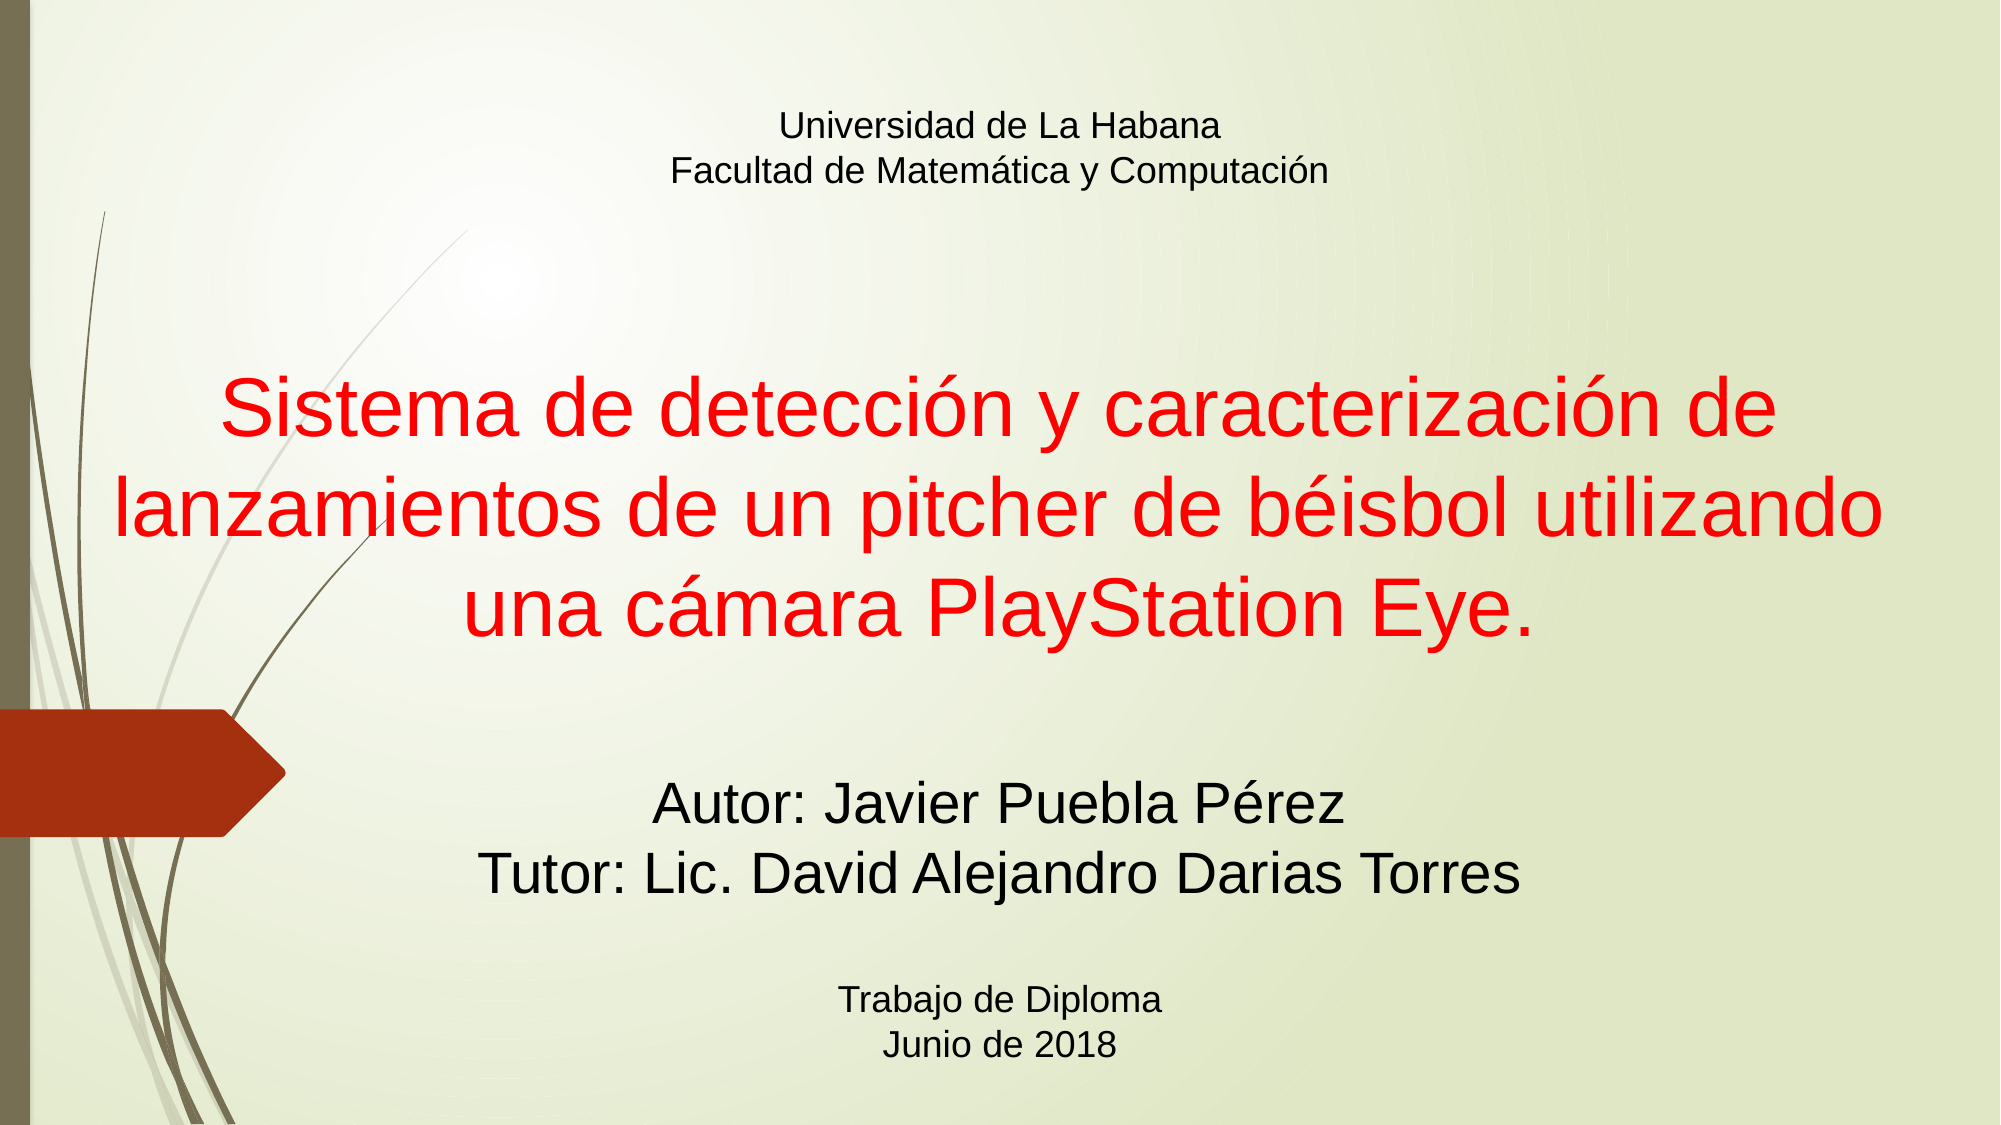

Universidad de La Habana
Facultad de Matemática y Computación

Sistema de detección y caracterización de lanzamientos de un pitcher de béisbol utilizando una cámara PlayStation Eye.
Autor: Javier Puebla Pérez
Tutor: Lic. David Alejandro Darias Torres

Trabajo de Diploma
Junio de 2018